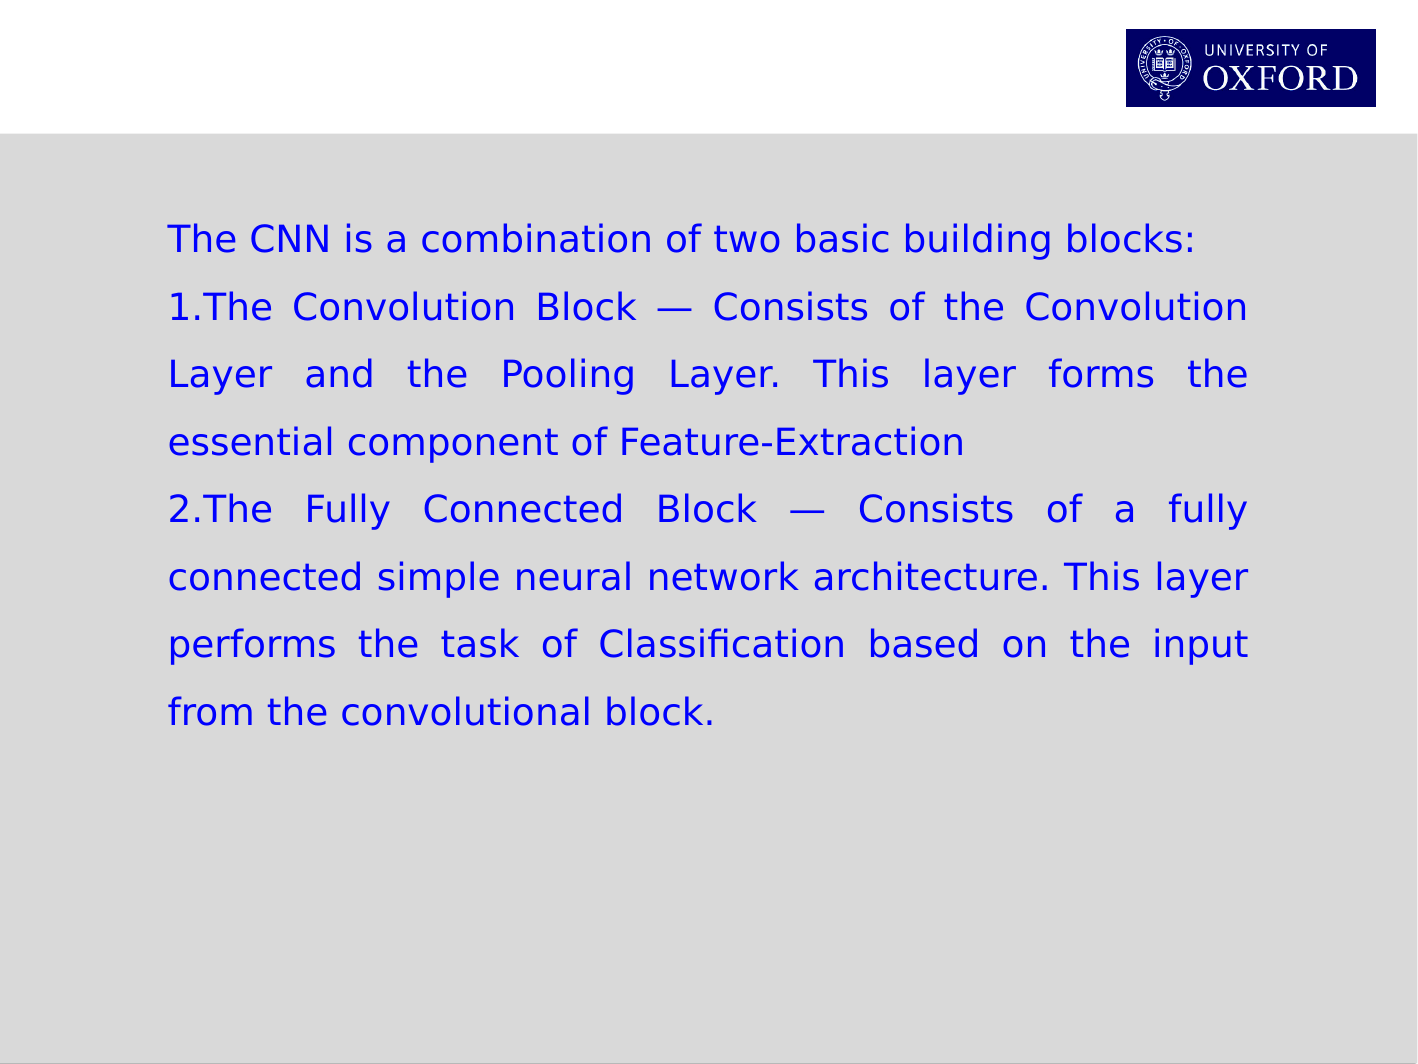

The CNN is a combination of two basic building blocks:
1.The Convolution Block — Consists of the Convolution Layer and the Pooling Layer. This layer forms the essential component of Feature-Extraction
2.The Fully Connected Block — Consists of a fully connected simple neural network architecture. This layer performs the task of Classification based on the input from the convolutional block.